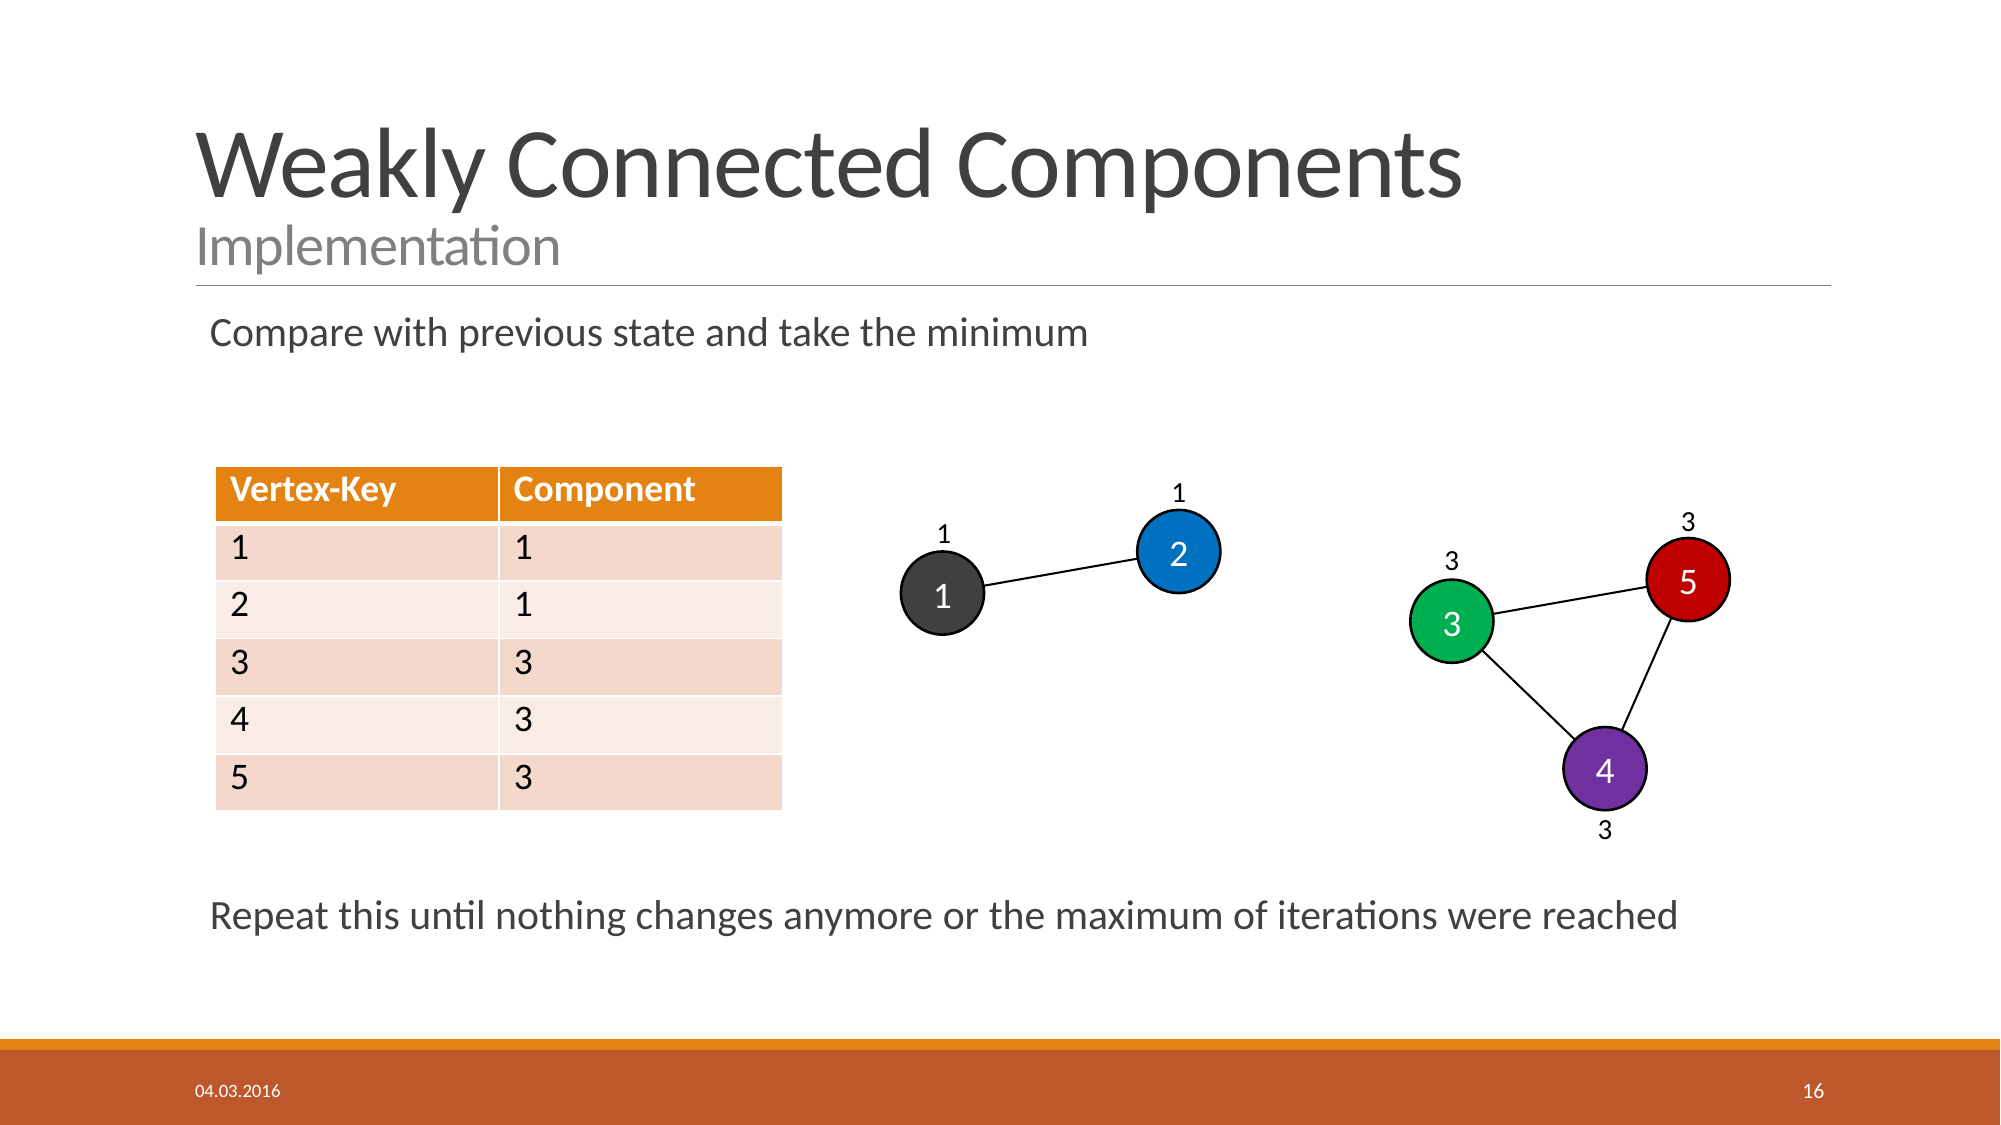

# Weakly Connected Components Implementation
Compare with previous state and take the minimum
| Vertex-Key | Component |
| --- | --- |
| 1 | 1 |
| 2 | 1 |
| 3 | 3 |
| 4 | 3 |
| 5 | 3 |
1
3
1
2
3
5
1
3
4
3
Repeat this until nothing changes anymore or the maximum of iterations were reached
04.03.2016
16